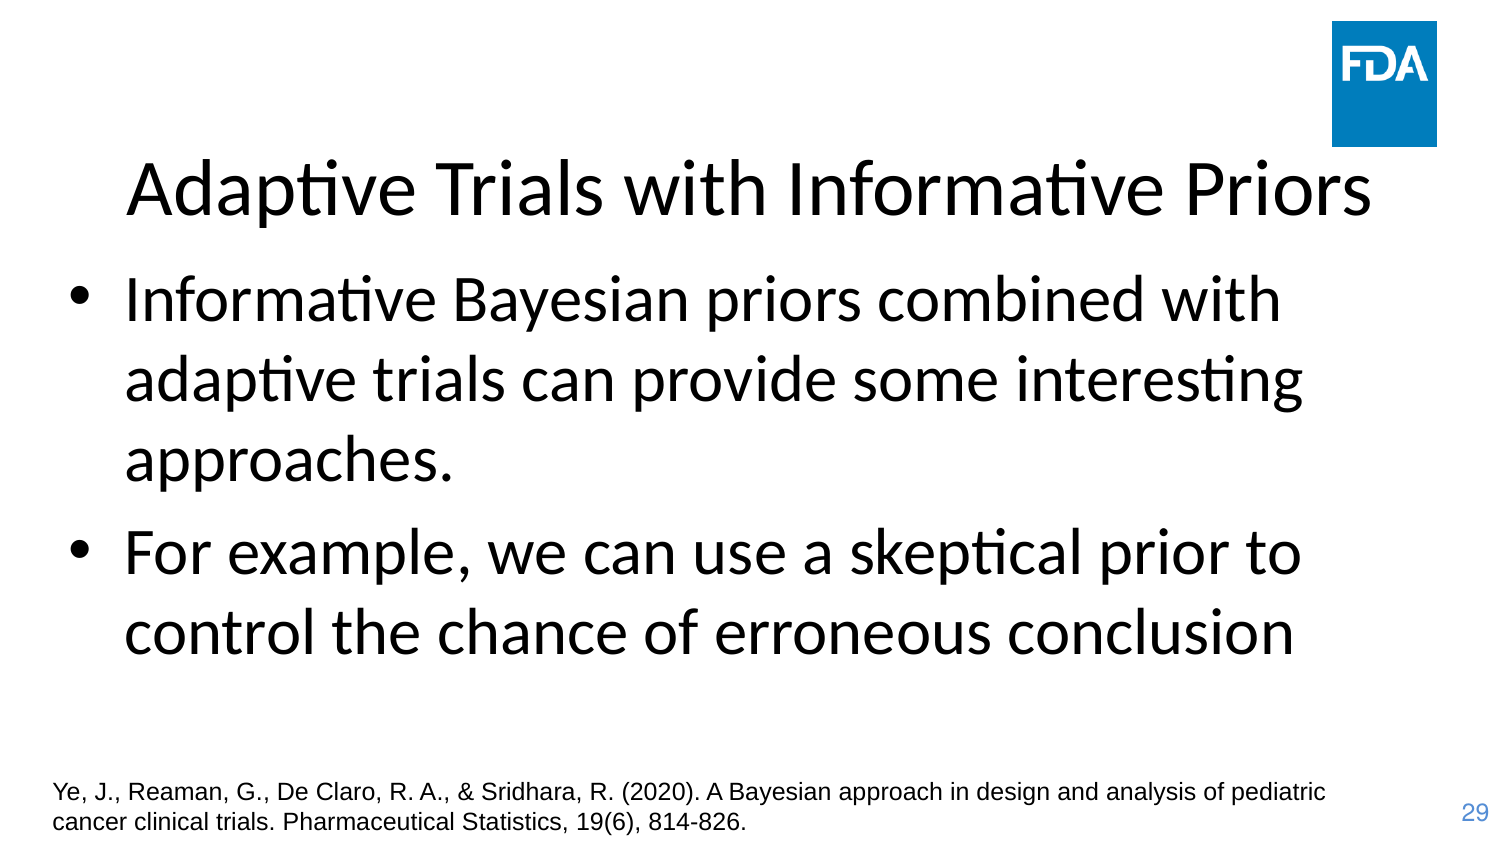

# Adaptive Trials with Informative Priors
Informative Bayesian priors combined with adaptive trials can provide some interesting approaches.
For example, we can use a skeptical prior to control the chance of erroneous conclusion
Ye, J., Reaman, G., De Claro, R. A., & Sridhara, R. (2020). A Bayesian approach in design and analysis of pediatric cancer clinical trials. Pharmaceutical Statistics, 19(6), 814-826.